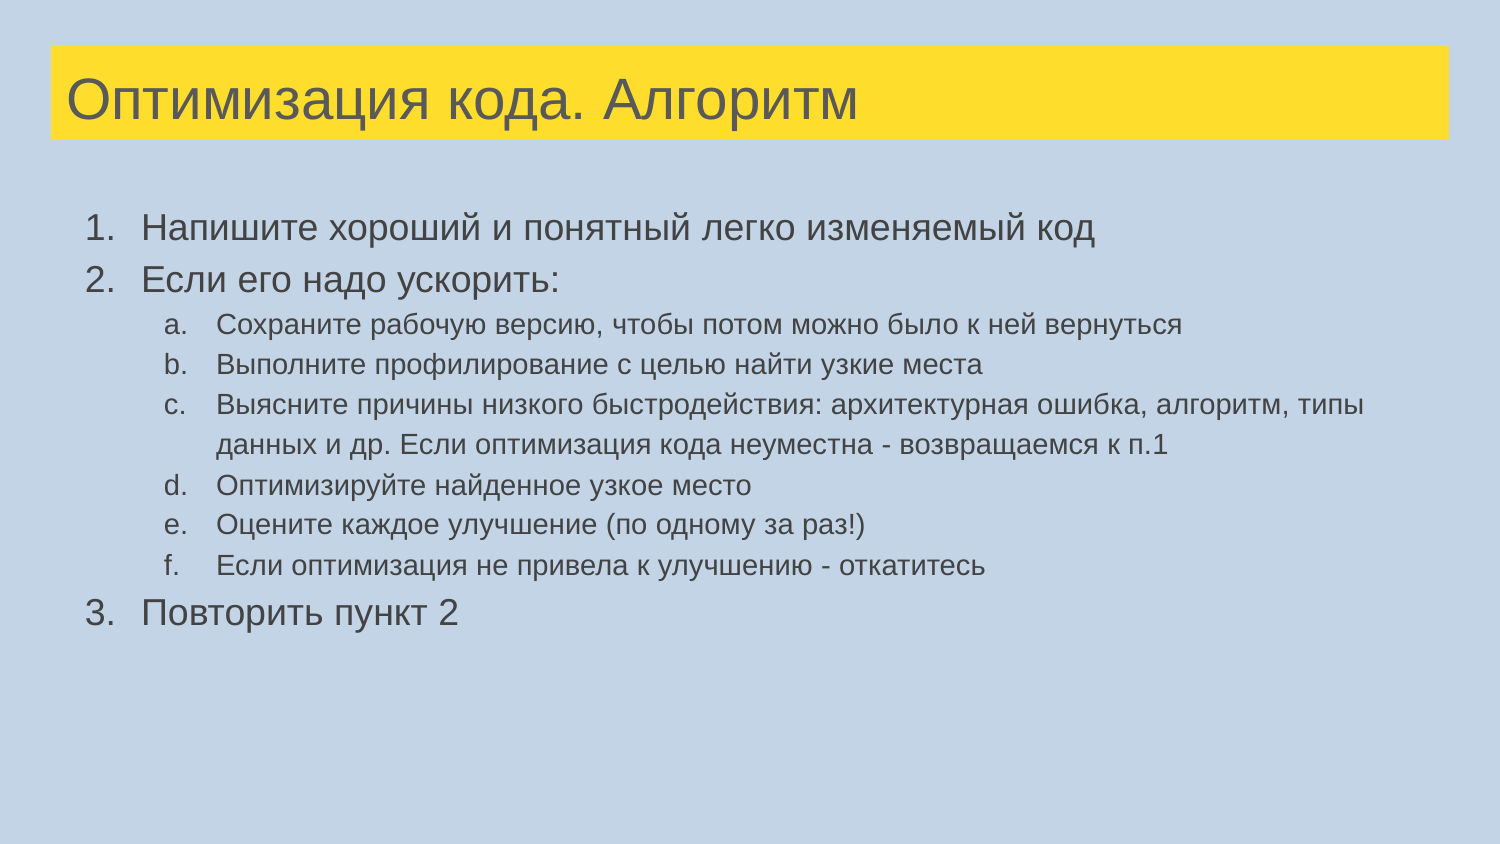

# Оптимизация кода. Алгоритм
Напишите хороший и понятный легко изменяемый код
Если его надо ускорить:
Сохраните рабочую версию, чтобы потом можно было к ней вернуться
Выполните профилирование с целью найти узкие места
Выясните причины низкого быстродействия: архитектурная ошибка, алгоритм, типы данных и др. Если оптимизация кода неуместна - возвращаемся к п.1
Оптимизируйте найденное узкое место
Оцените каждое улучшение (по одному за раз!)
Если оптимизация не привела к улучшению - откатитесь
Повторить пункт 2